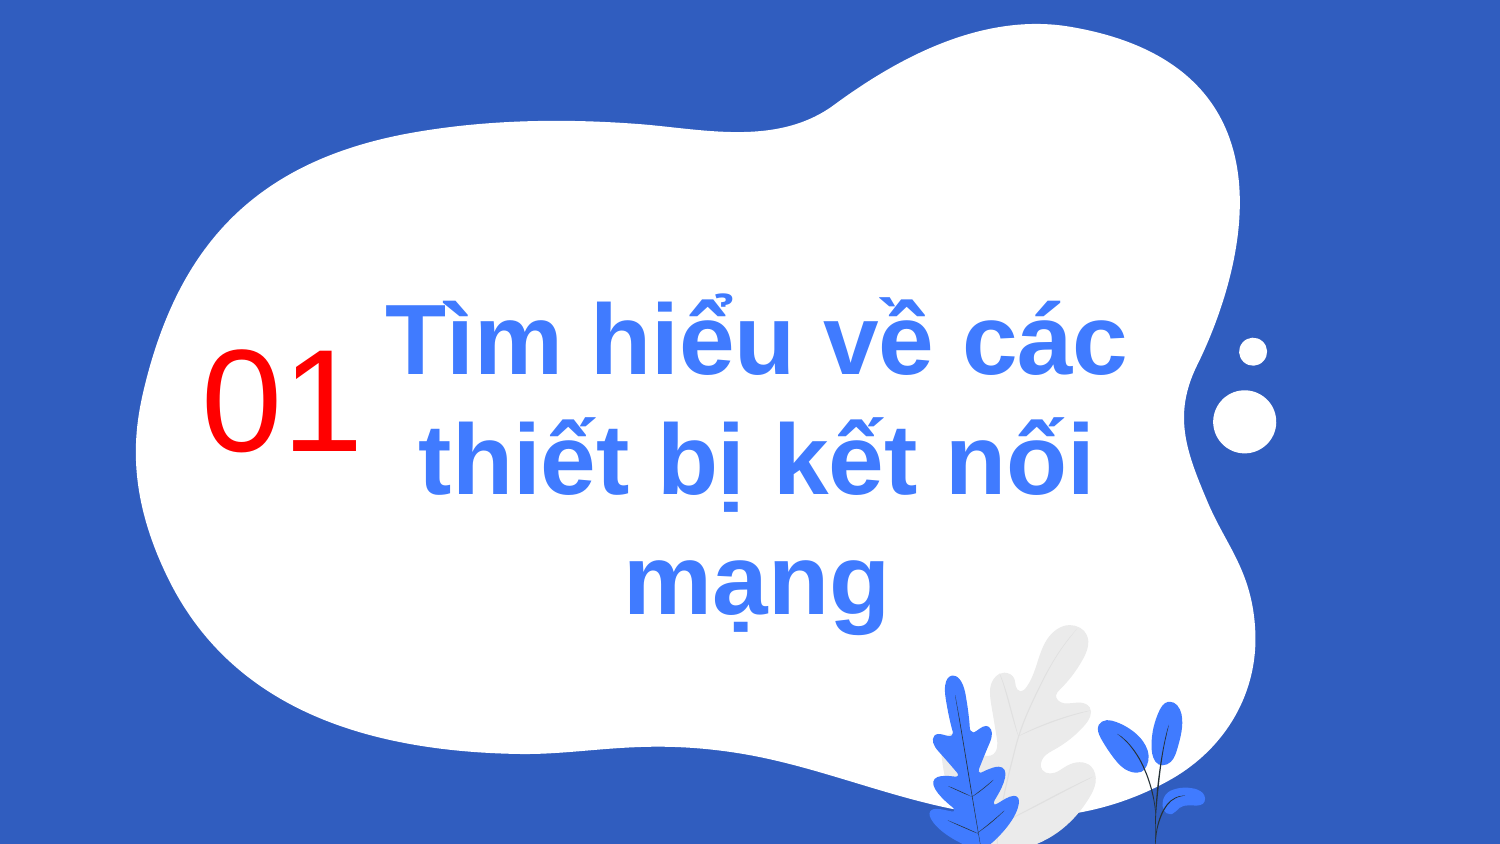

01
# Tìm hiểu về các thiết bị kết nối mạng